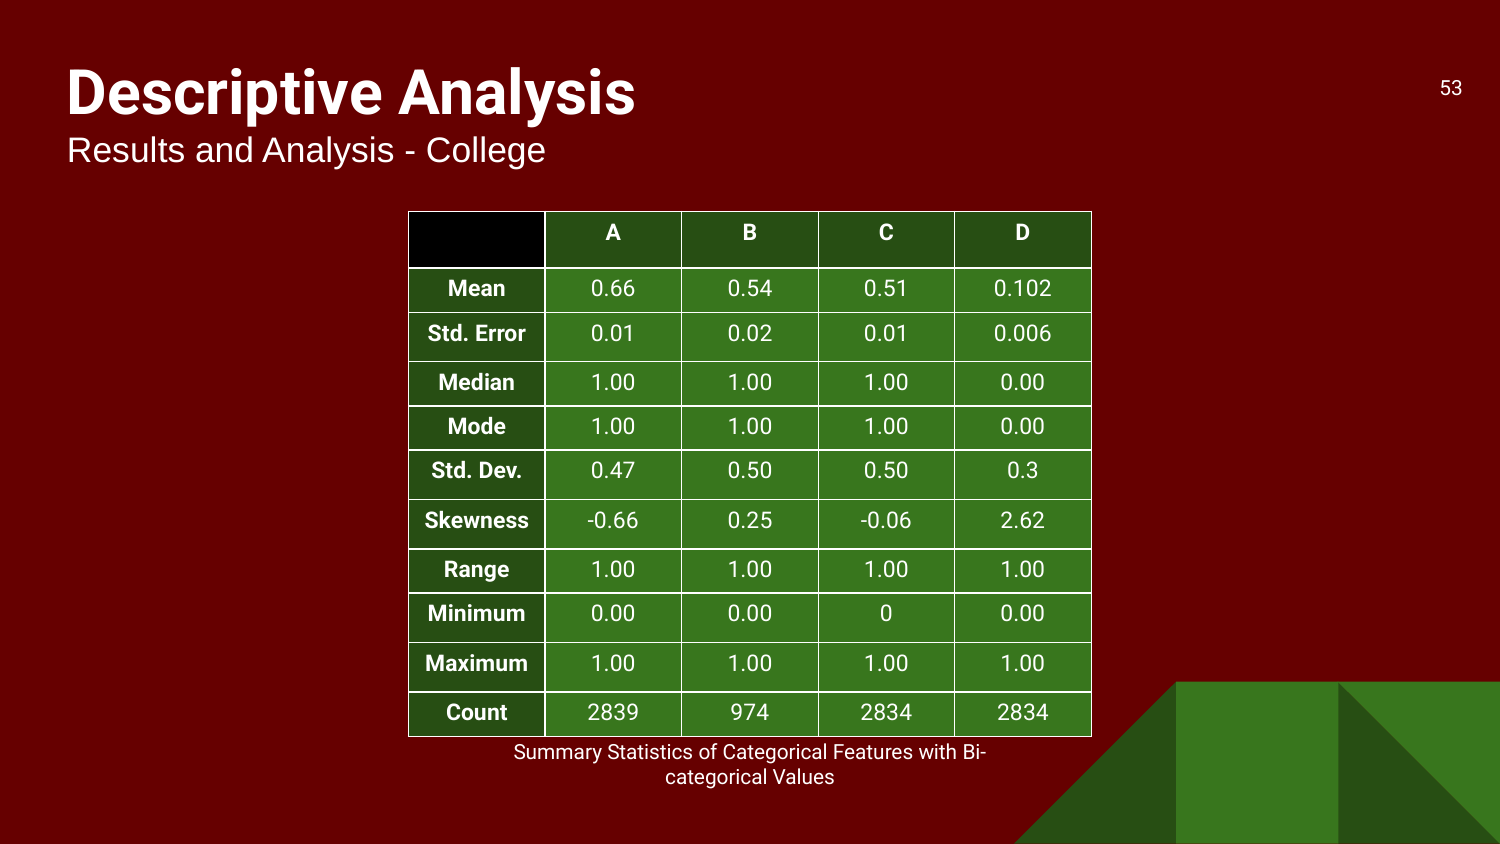

# Descriptive Analysis
Results and Analysis - College
53
|  | A | B | C | D |
| --- | --- | --- | --- | --- |
| Mean | 0.66 | 0.54 | 0.51 | 0.102 |
| Std. Error | 0.01 | 0.02 | 0.01 | 0.006 |
| Median | 1.00 | 1.00 | 1.00 | 0.00 |
| Mode | 1.00 | 1.00 | 1.00 | 0.00 |
| Std. Dev. | 0.47 | 0.50 | 0.50 | 0.3 |
| Skewness | -0.66 | 0.25 | -0.06 | 2.62 |
| Range | 1.00 | 1.00 | 1.00 | 1.00 |
| Minimum | 0.00 | 0.00 | 0 | 0.00 |
| Maximum | 1.00 | 1.00 | 1.00 | 1.00 |
| Count | 2839 | 974 | 2834 | 2834 |
Summary Statistics of Categorical Features with Bi-categorical Values